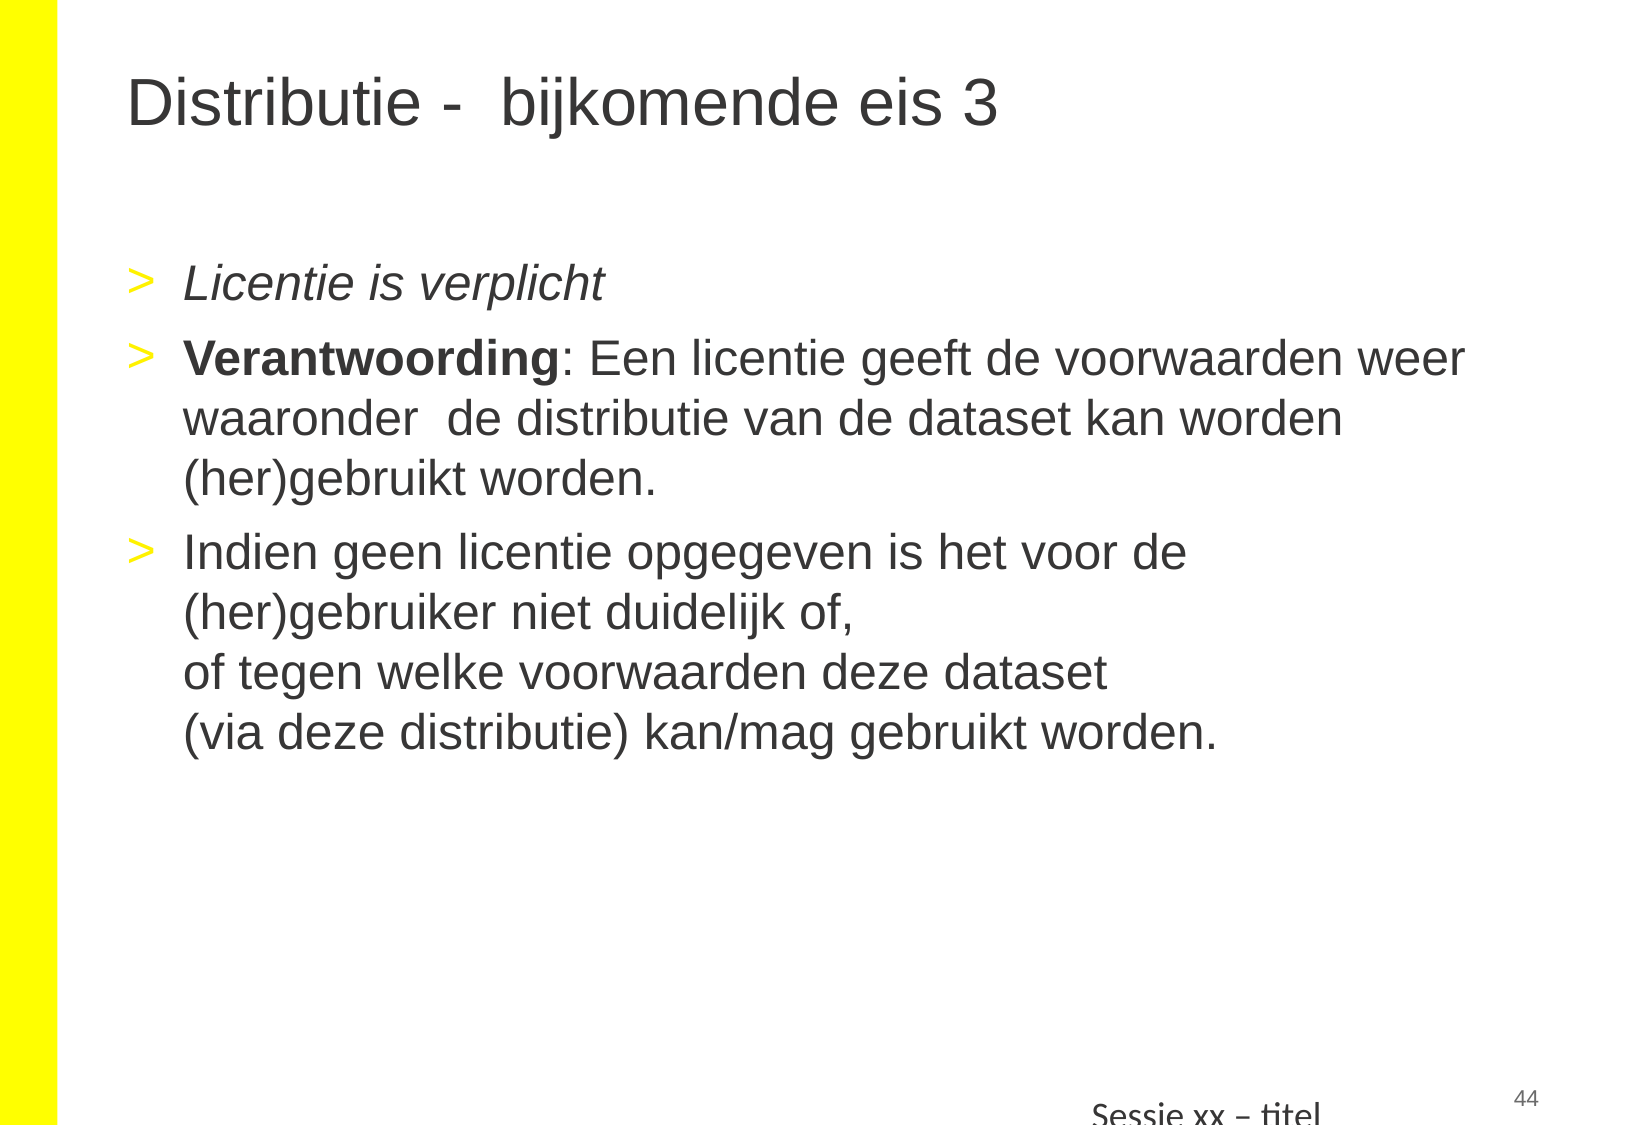

# Distributie -  bijkomende eis 3
Licentie is verplicht
Verantwoording: Een licentie geeft de voorwaarden weer waaronder  de distributie van de dataset kan worden (her)gebruikt worden.
Indien geen licentie opgegeven is het voor de (her)gebruiker niet duidelijk of, of tegen welke voorwaarden deze dataset (via deze distributie) kan/mag gebruikt worden.
44
Sessie xx – titel